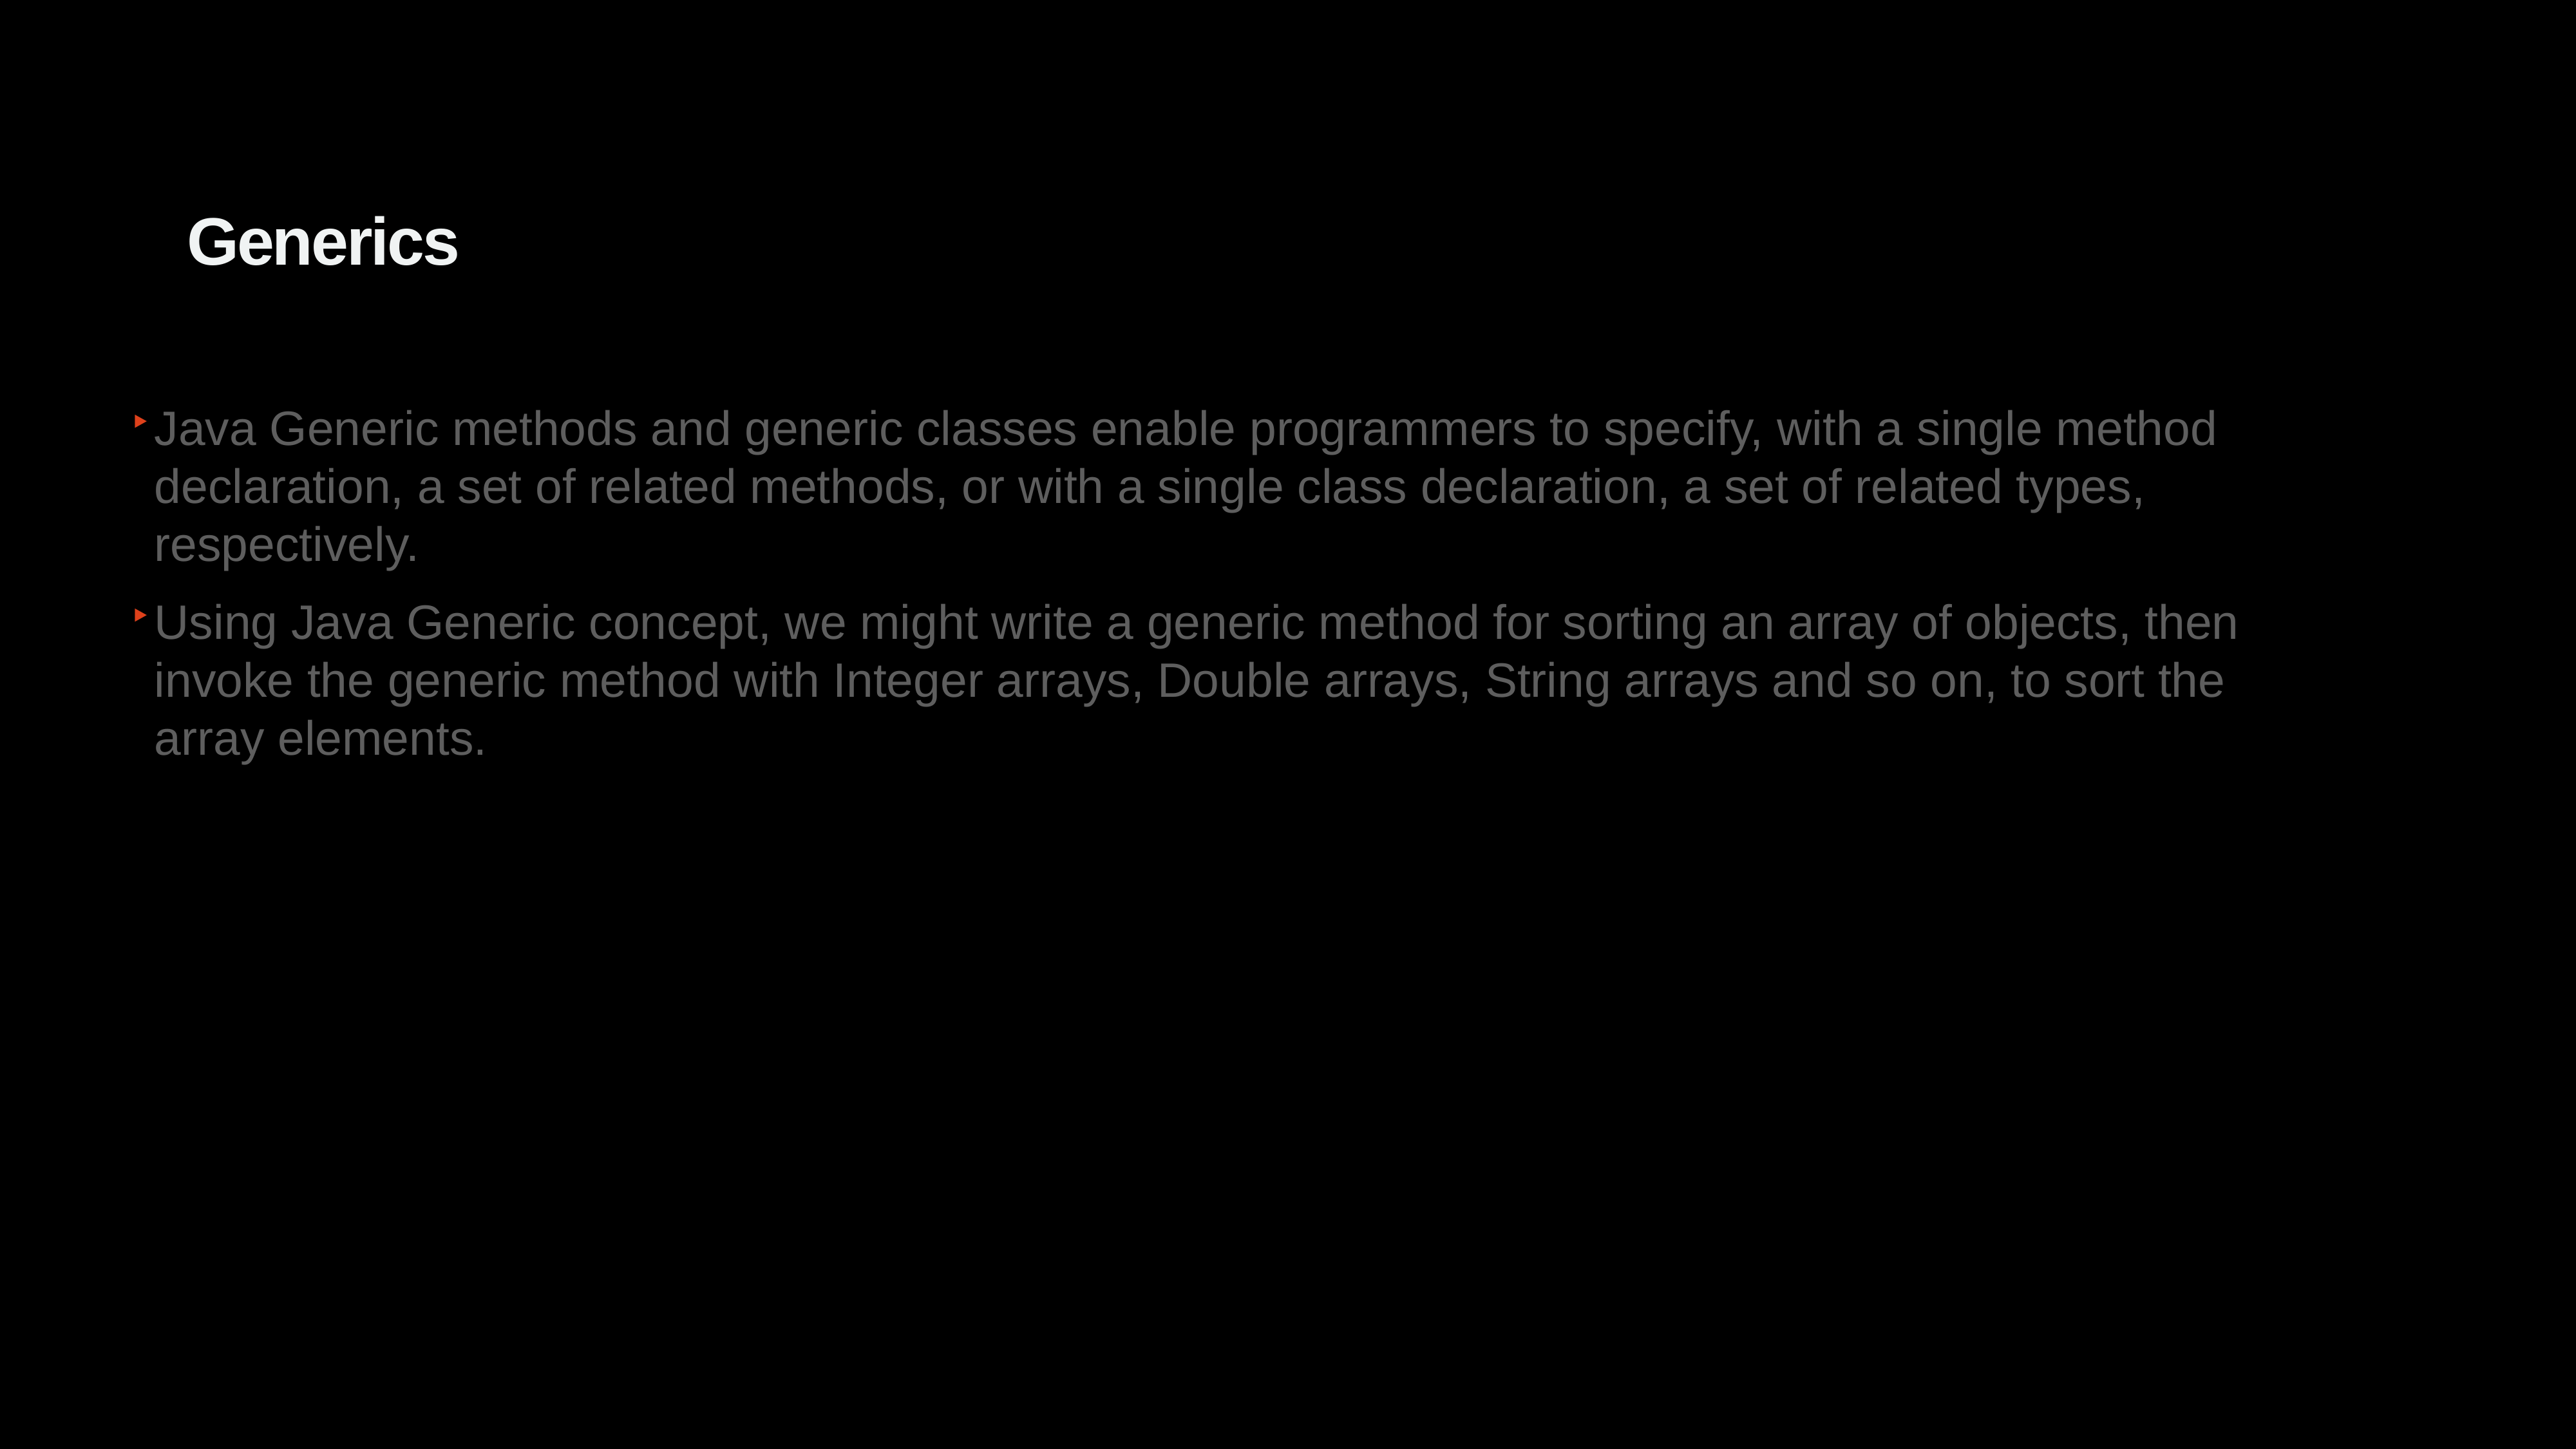

Generics
Bullet examples
Java Generic methods and generic classes enable programmers to specify, with a single method declaration, a set of related methods, or with a single class declaration, a set of related types, respectively.
Using Java Generic concept, we might write a generic method for sorting an array of objects, then invoke the generic method with Integer arrays, Double arrays, String arrays and so on, to sort the array elements.
26